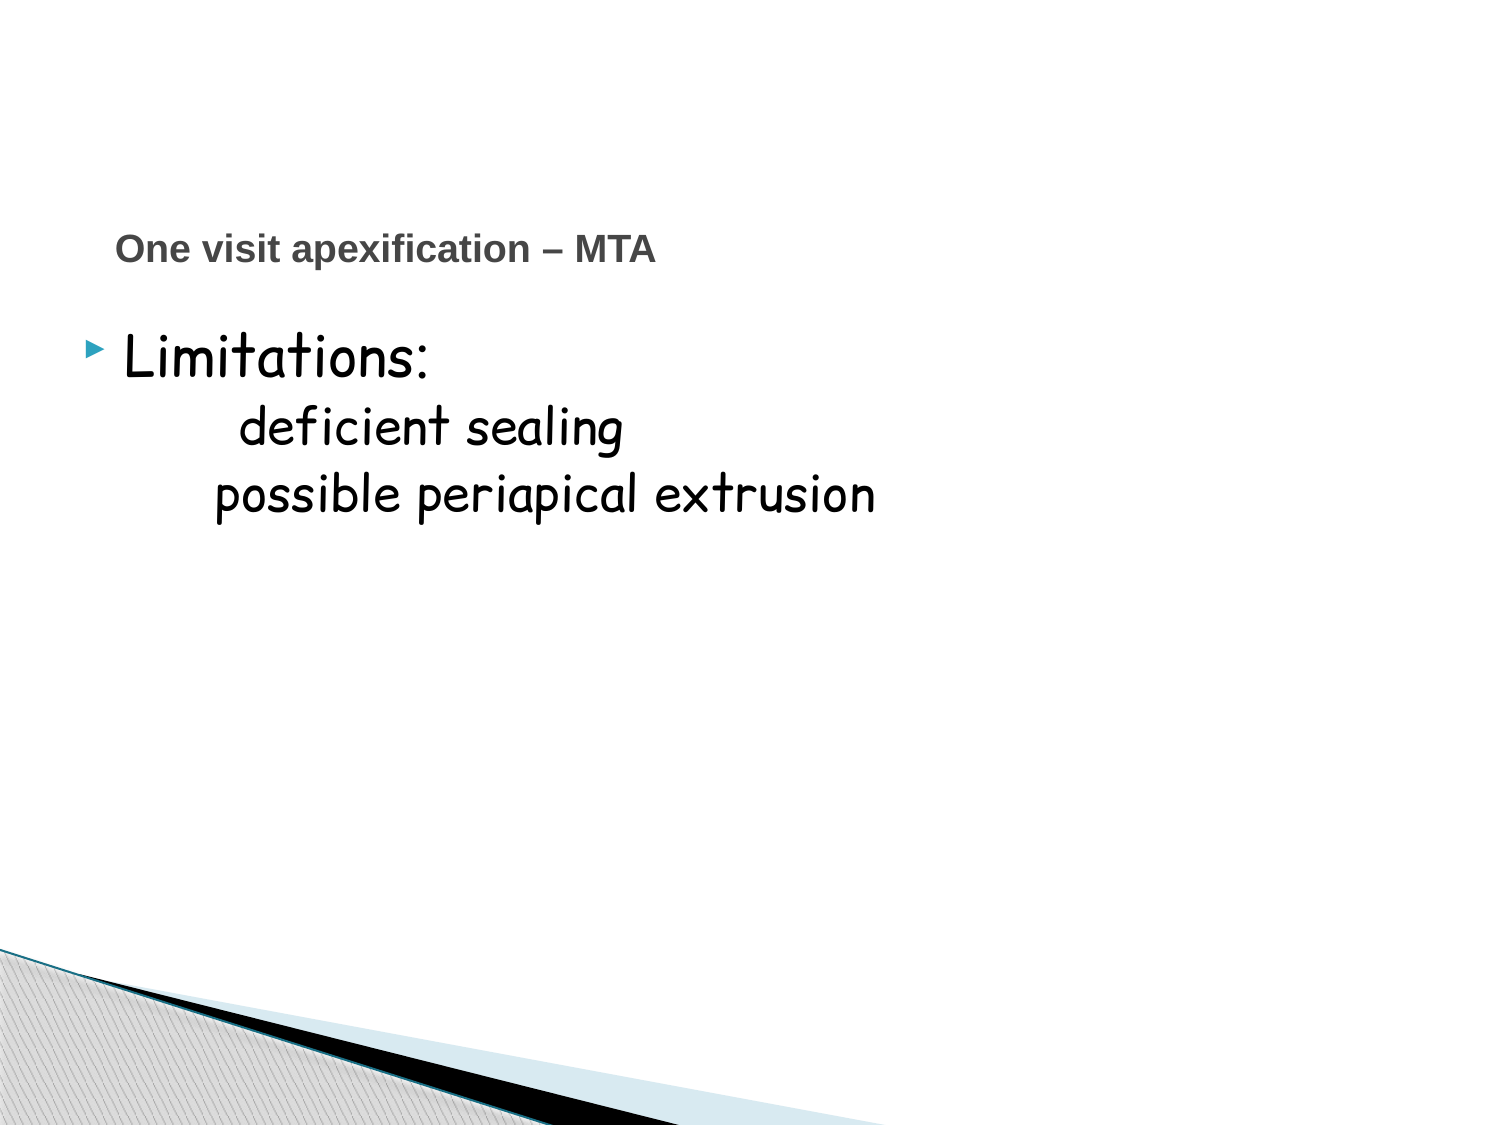

# One visit apexification – MTA
Limitations:
  deficient sealing
possible periapical extrusion